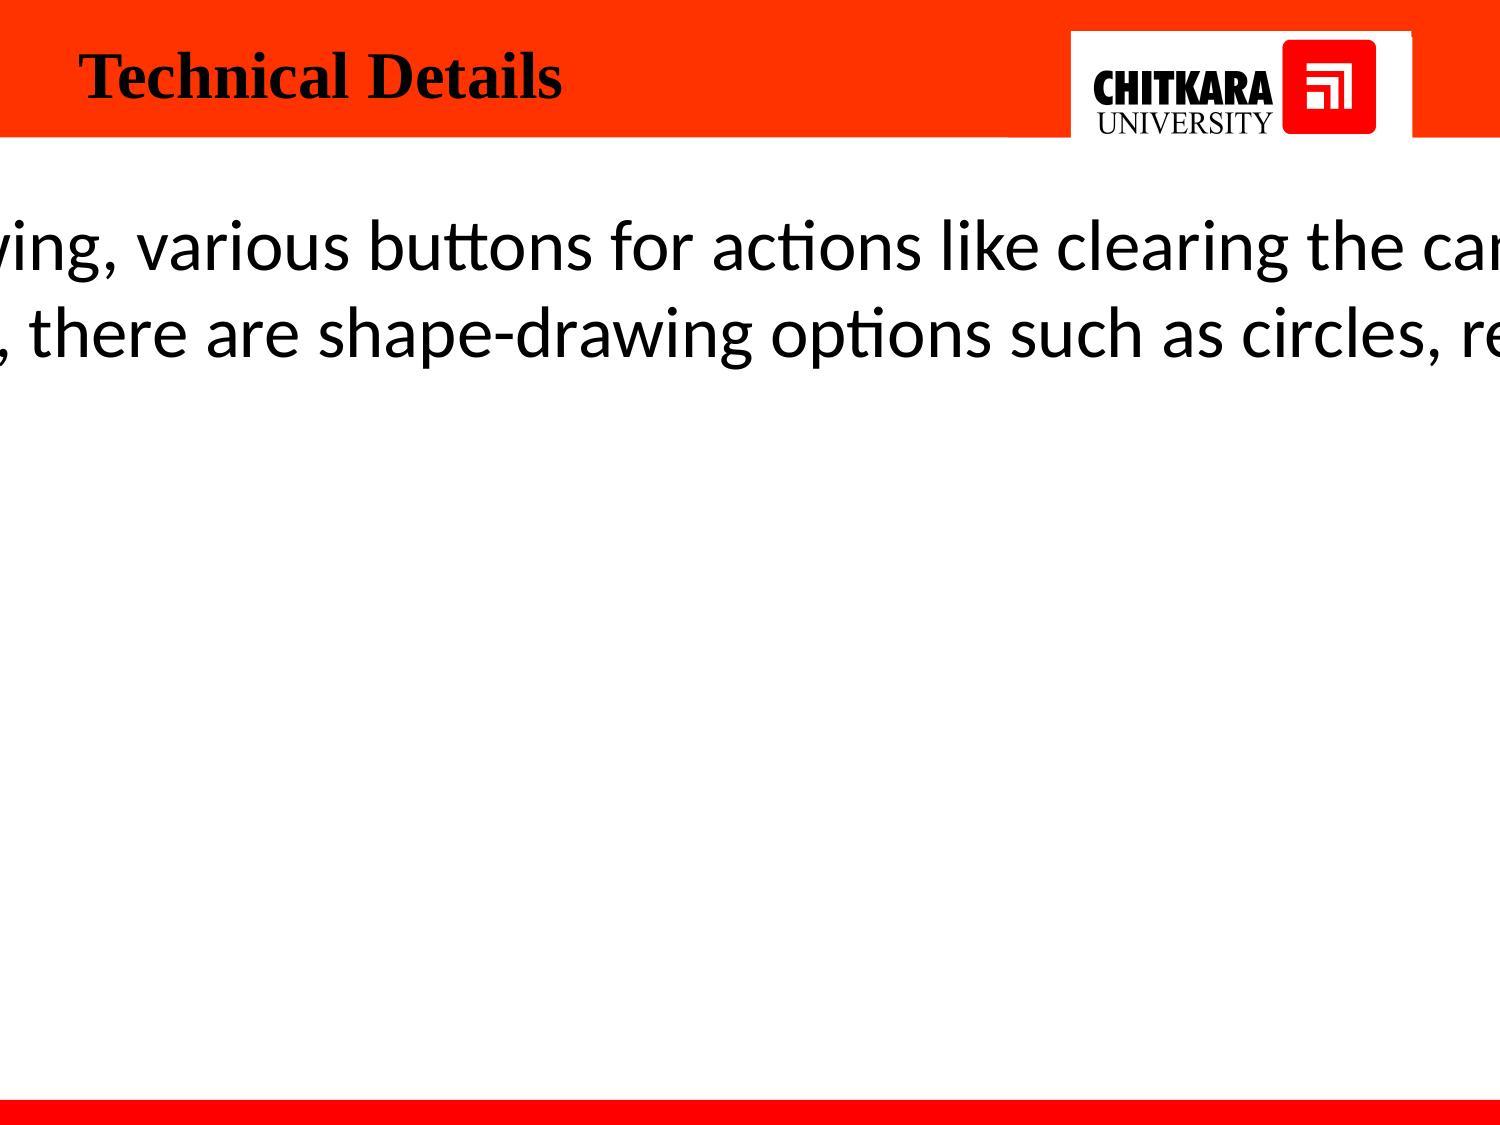

Technical Details

The HTML file defines the user interface, which includes a canvas for drawing, various buttons for actions like clearing the canvas, saving the artwork, using an eraser, and adding text. Users can choose different colors for drawing and adjust the line width. Additionally, there are shape-drawing options such as circles, rectangles, triangles, and squares. Users can select a shape, specify its size, and click on the canvas to draw the selected shape.